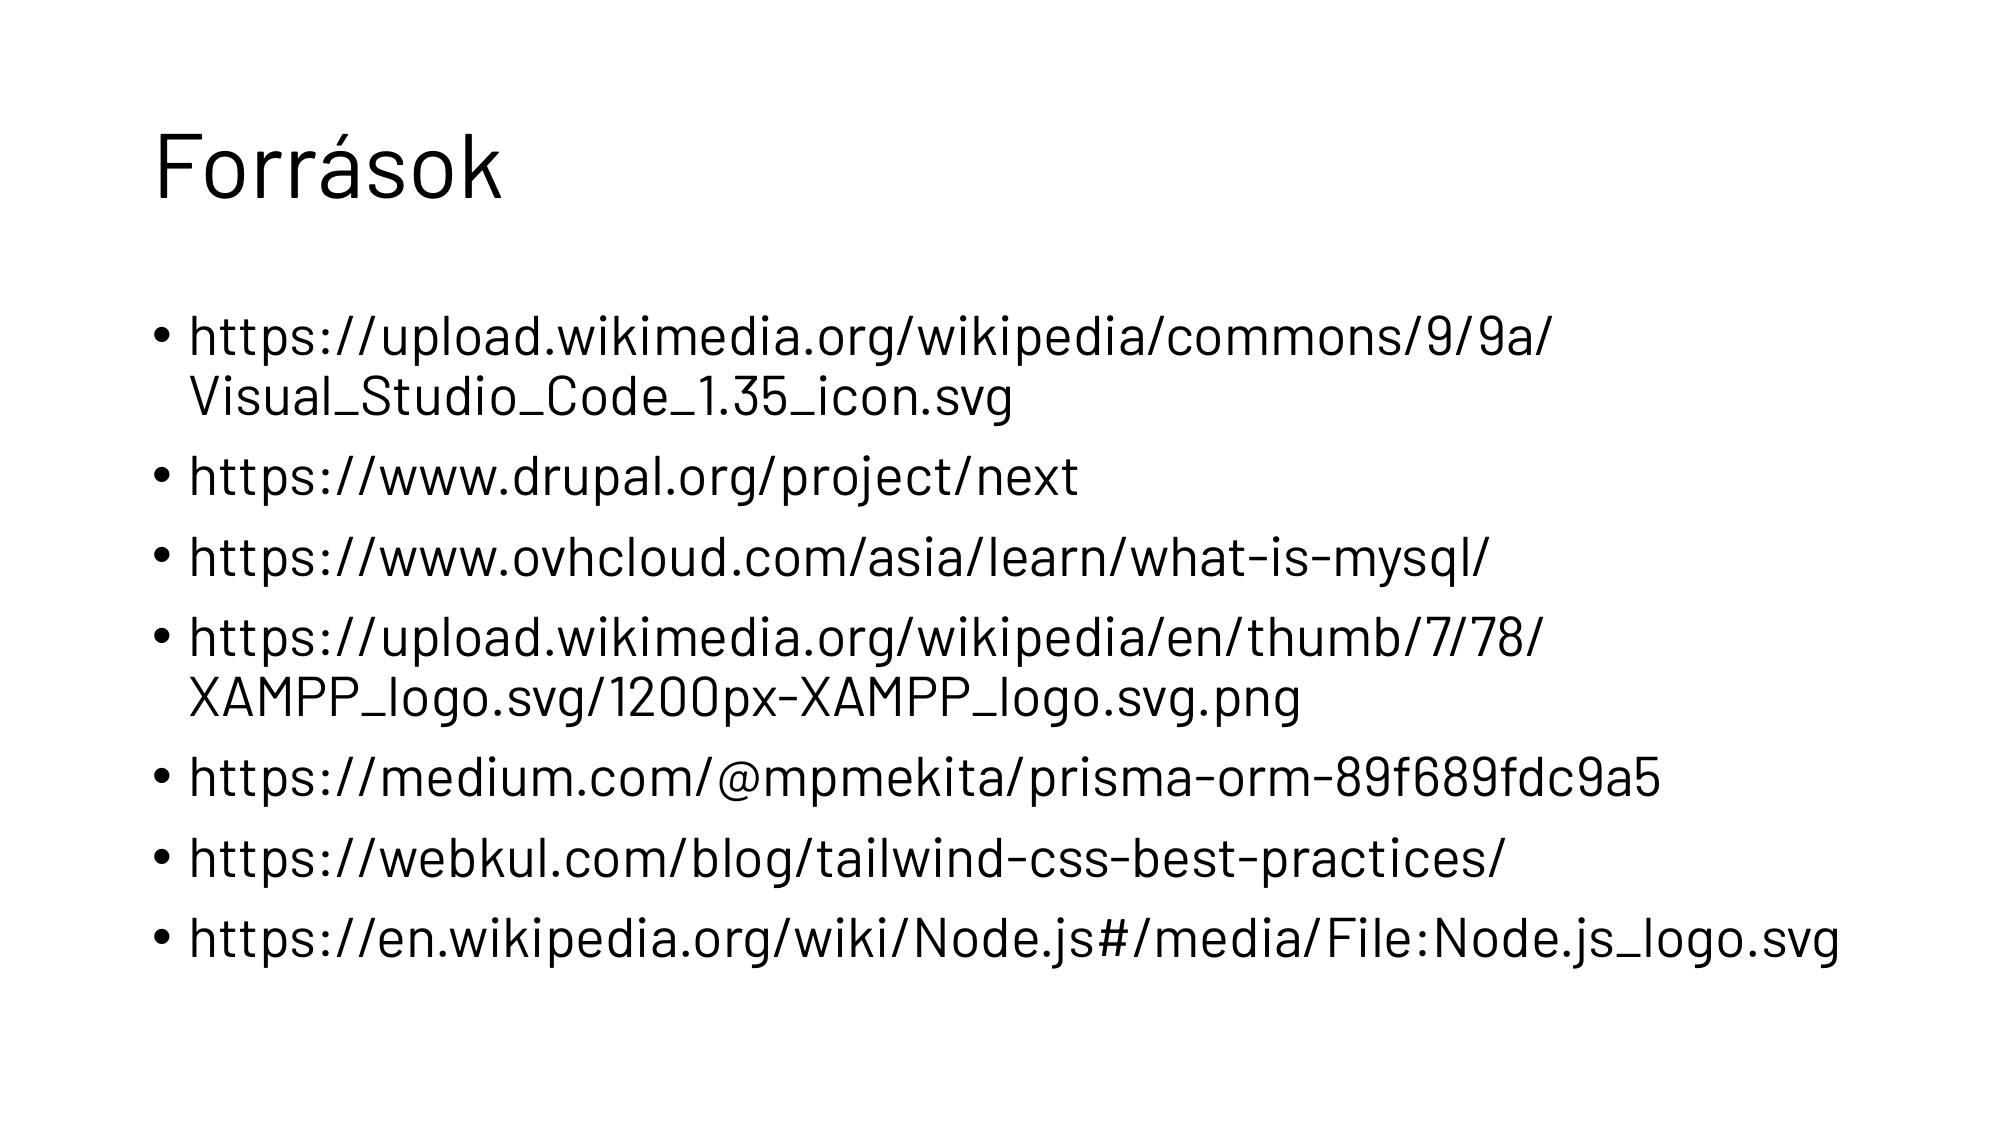

# Források
https://upload.wikimedia.org/wikipedia/commons/9/9a/Visual_Studio_Code_1.35_icon.svg
https://www.drupal.org/project/next
https://www.ovhcloud.com/asia/learn/what-is-mysql/
https://upload.wikimedia.org/wikipedia/en/thumb/7/78/XAMPP_logo.svg/1200px-XAMPP_logo.svg.png
https://medium.com/@mpmekita/prisma-orm-89f689fdc9a5
https://webkul.com/blog/tailwind-css-best-practices/
https://en.wikipedia.org/wiki/Node.js#/media/File:Node.js_logo.svg